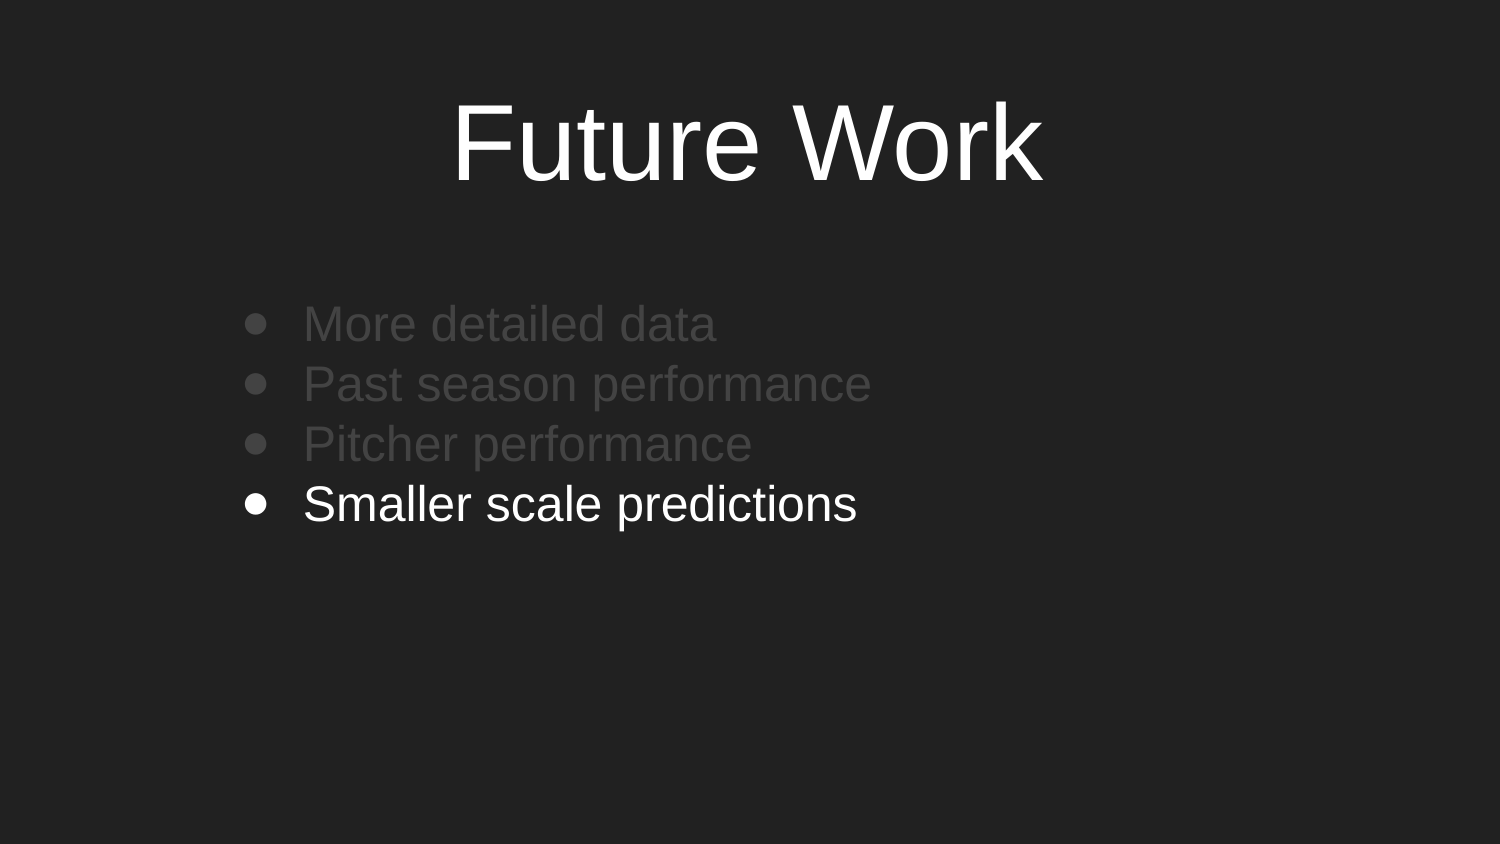

Future Work
More detailed data
Past season performance
Pitcher performance
Smaller scale predictions